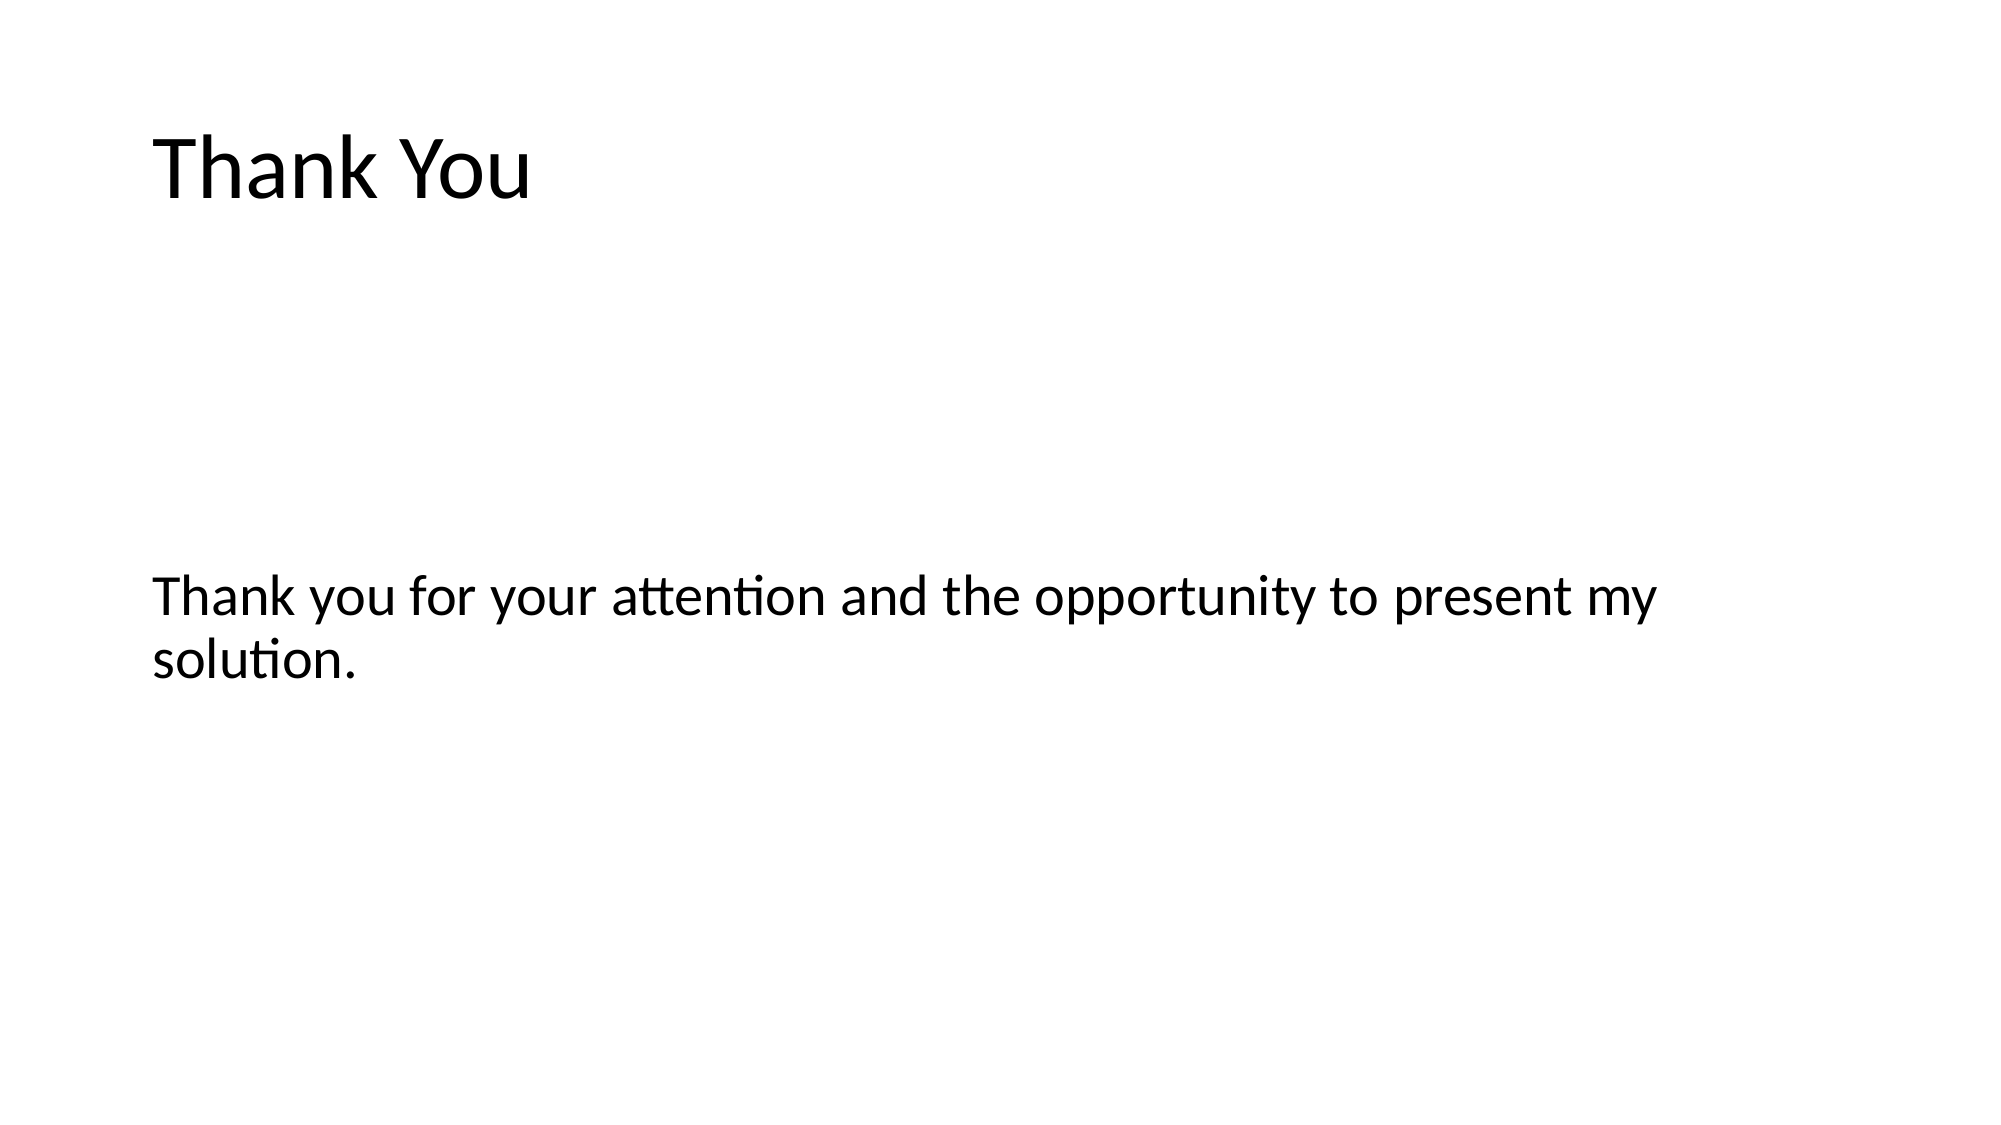

# Thank You

Thank you for your attention and the opportunity to present my solution.